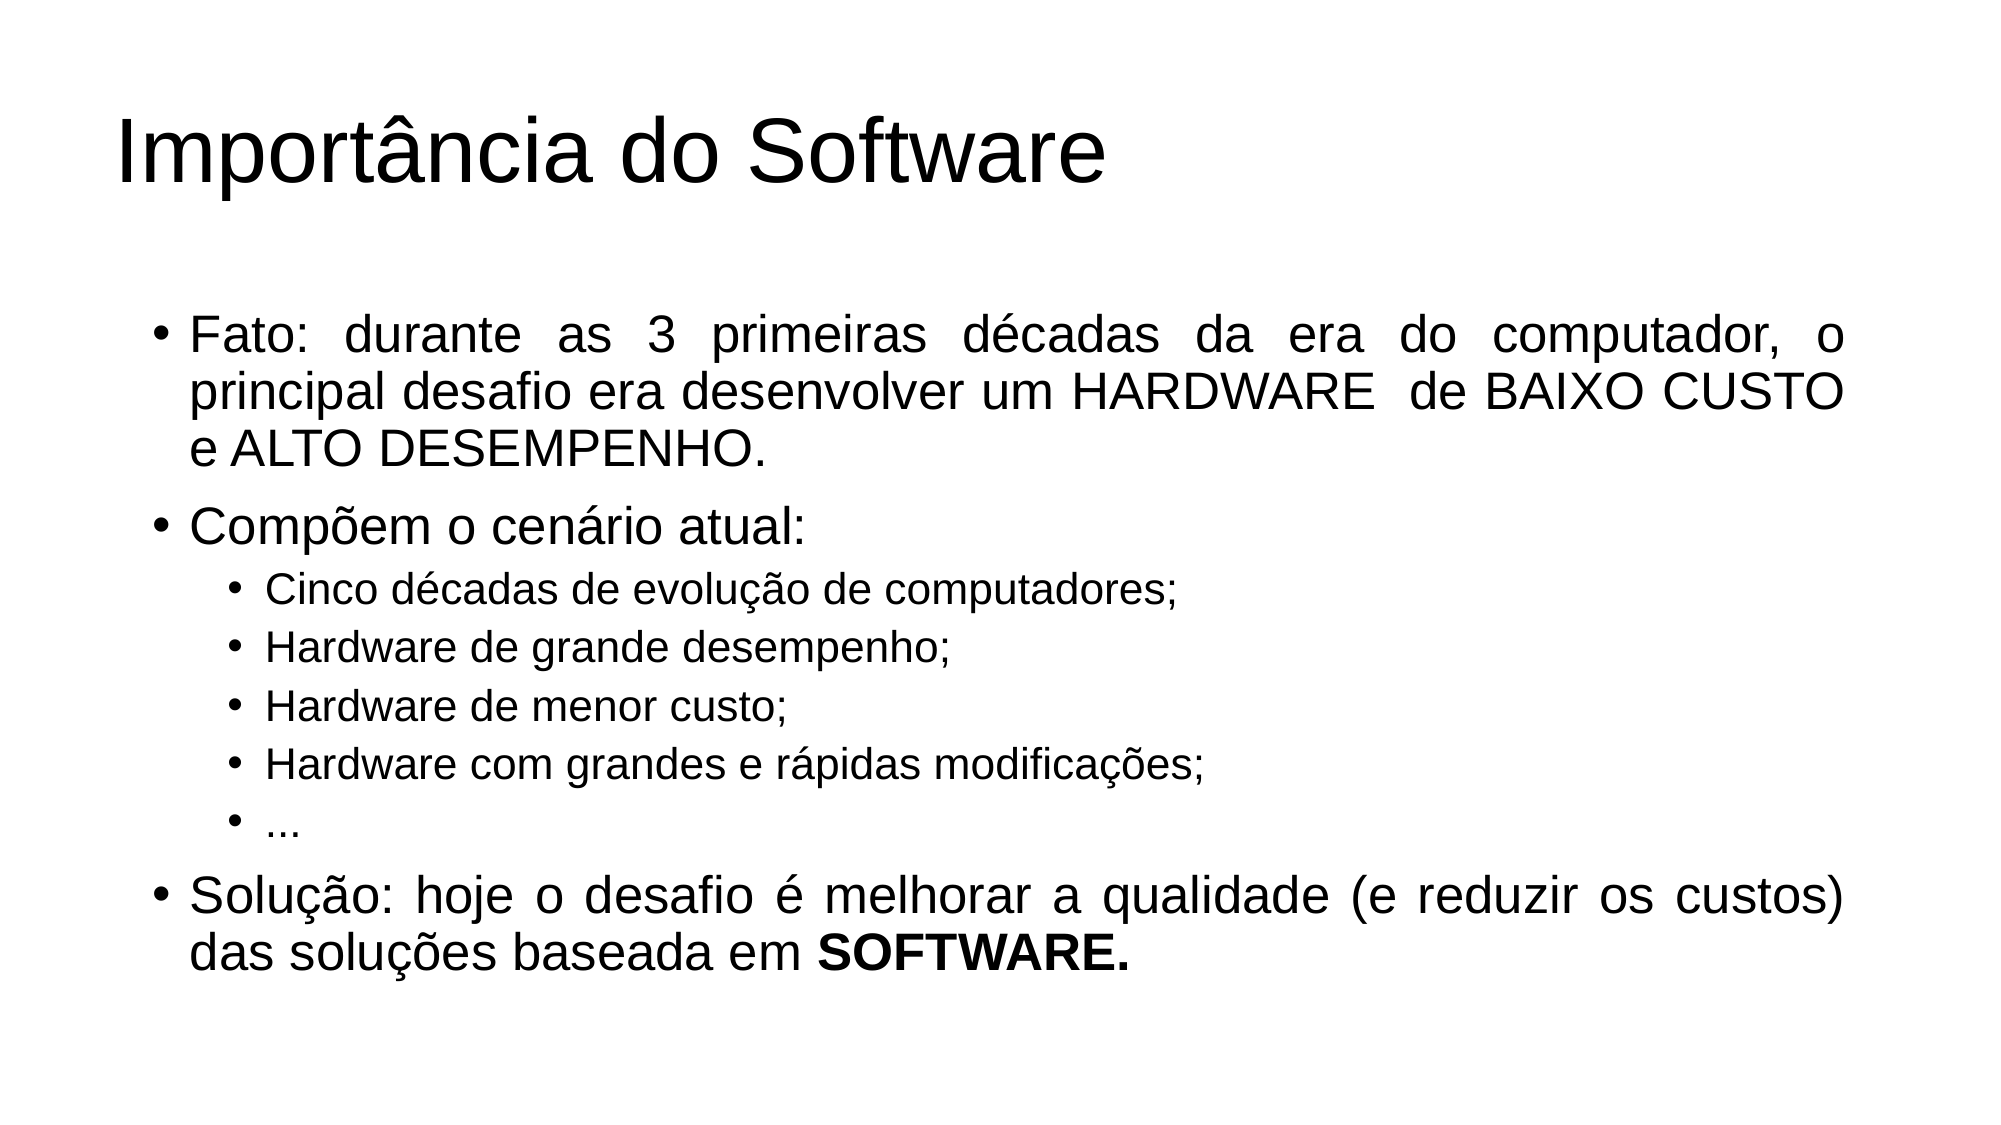

# Importância do Software
Fato: durante as 3 primeiras décadas da era do computador, o principal desafio era desenvolver um HARDWARE  de BAIXO CUSTO e ALTO DESEMPENHO.
Compõem o cenário atual:
Cinco décadas de evolução de computadores;
Hardware de grande desempenho;
Hardware de menor custo;
Hardware com grandes e rápidas modificações;
...
Solução: hoje o desafio é melhorar a qualidade (e reduzir os custos) das soluções baseada em SOFTWARE.